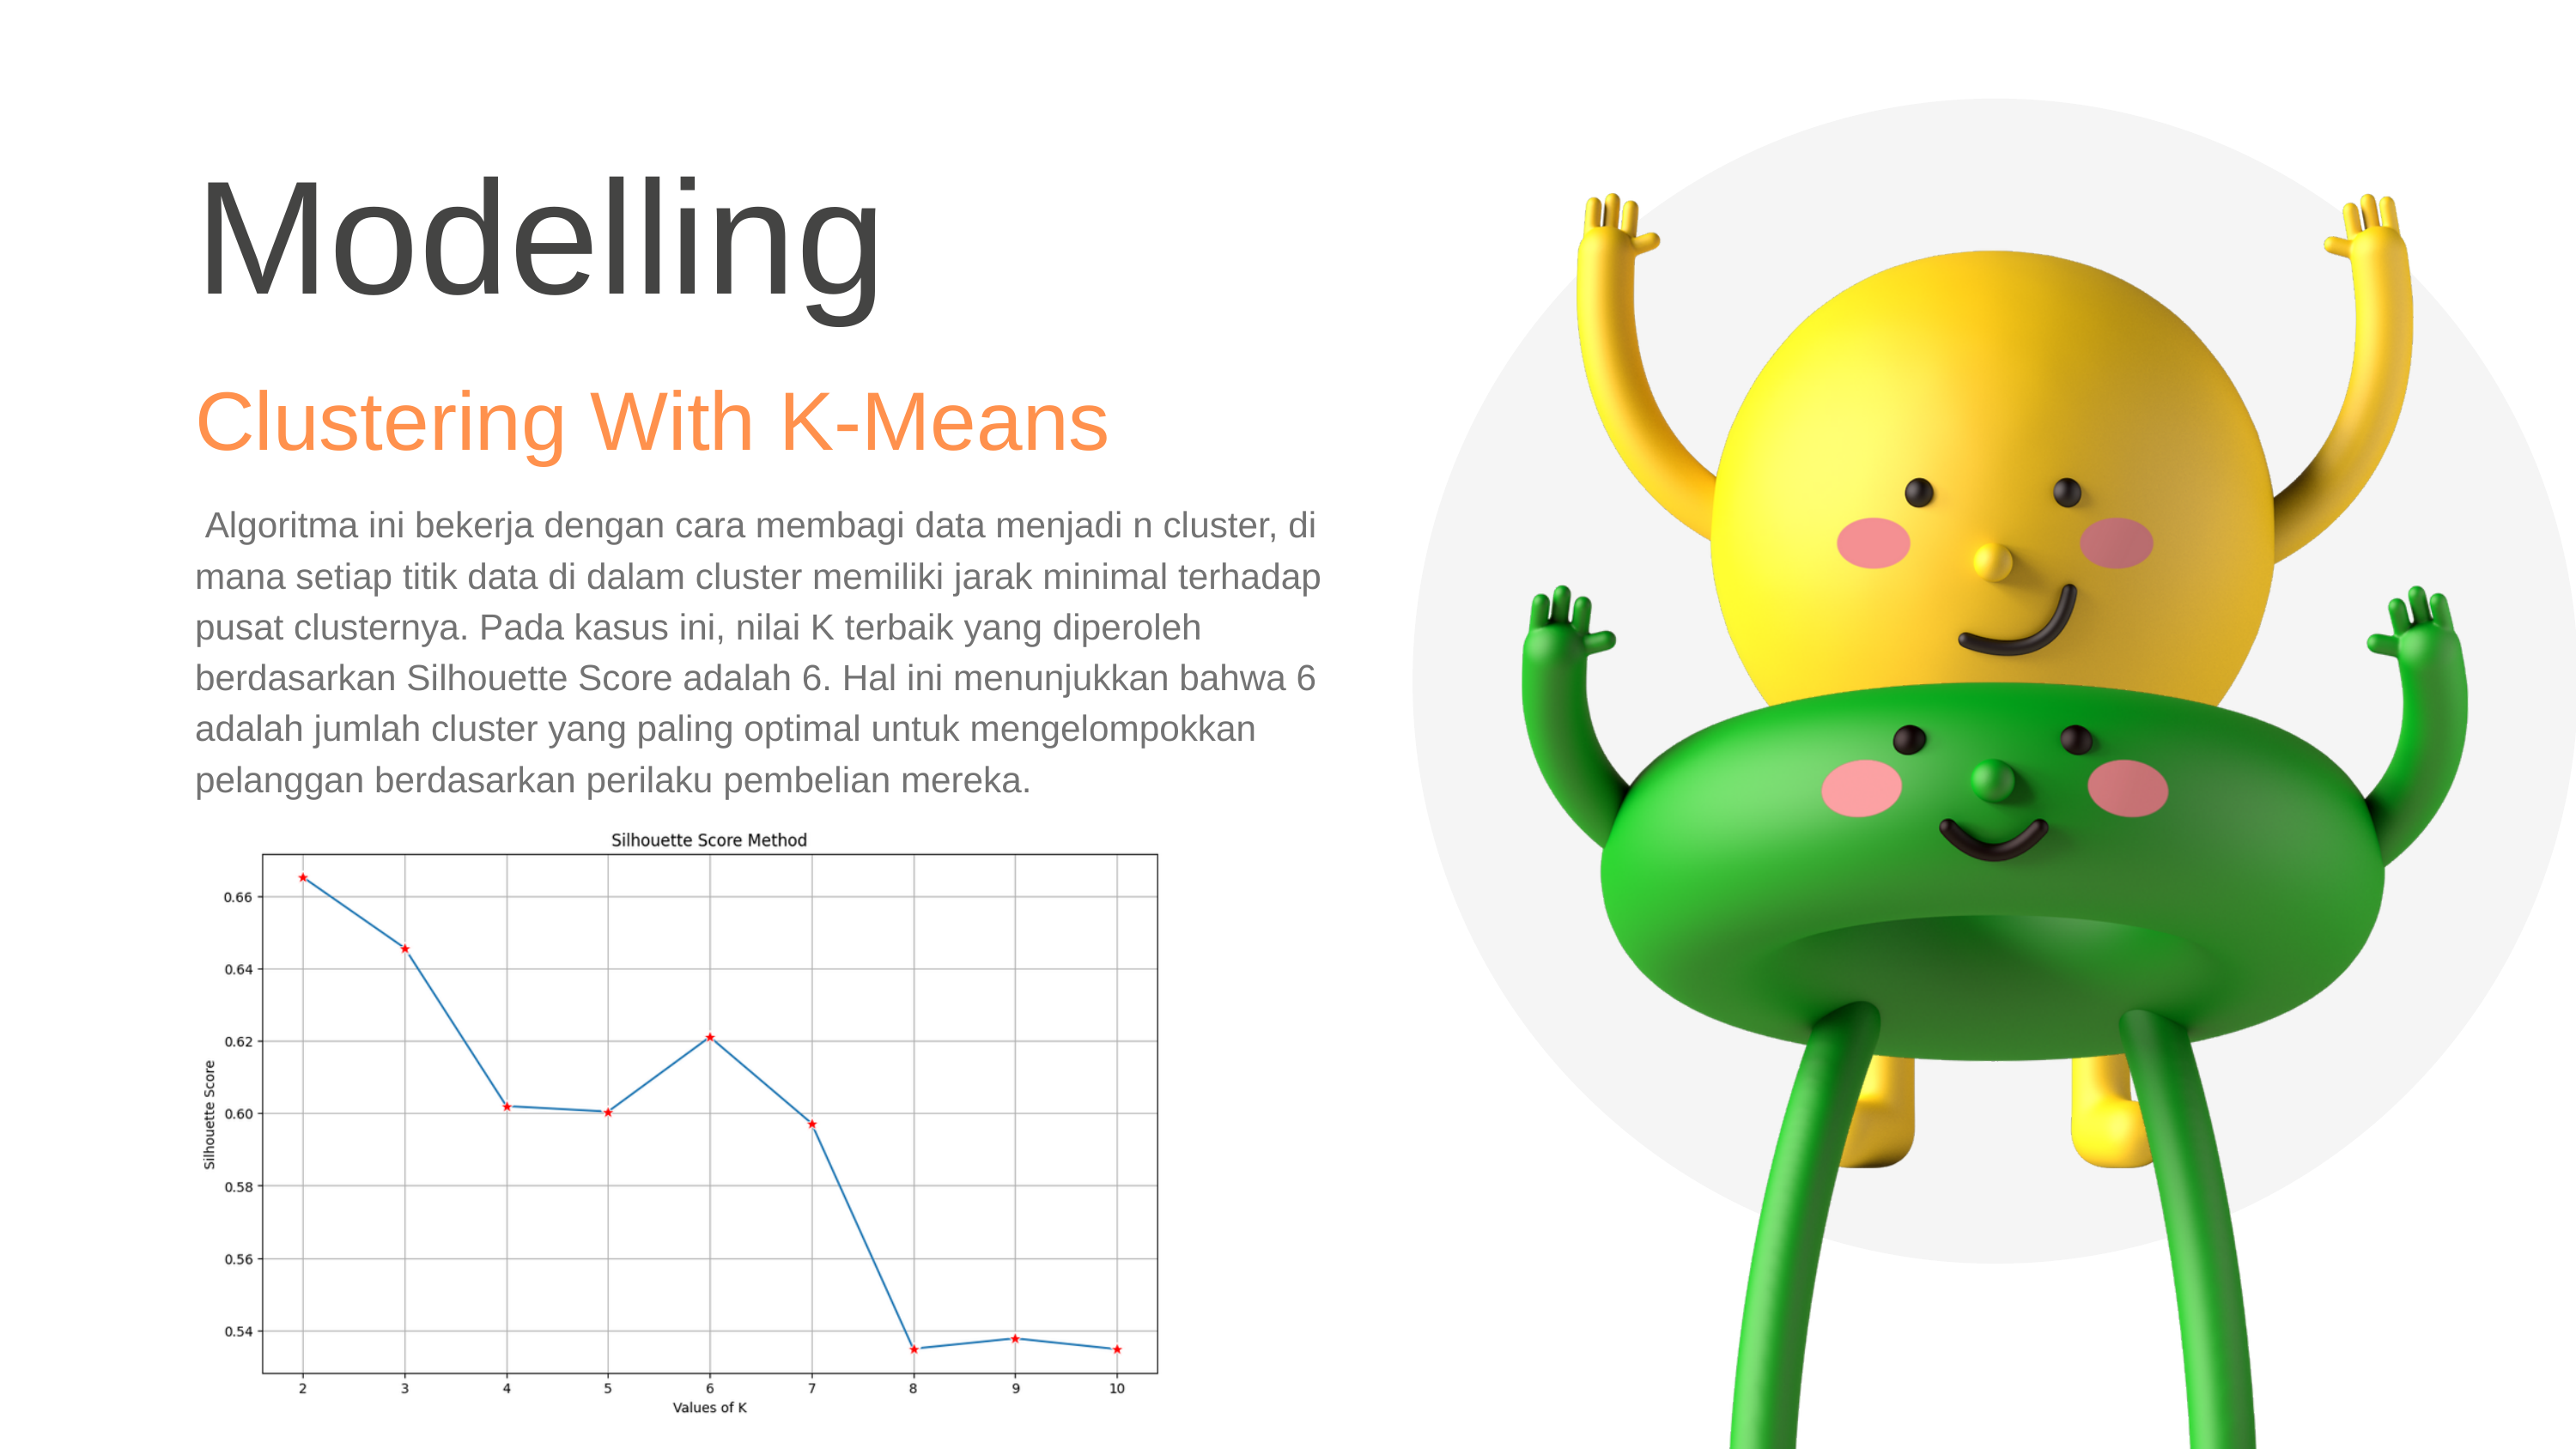

Modelling

Clustering With K-Means
 Algoritma ini bekerja dengan cara membagi data menjadi n cluster, di mana setiap titik data di dalam cluster memiliki jarak minimal terhadap pusat clusternya. Pada kasus ini, nilai K terbaik yang diperoleh berdasarkan Silhouette Score adalah 6. Hal ini menunjukkan bahwa 6 adalah jumlah cluster yang paling optimal untuk mengelompokkan pelanggan berdasarkan perilaku pembelian mereka.